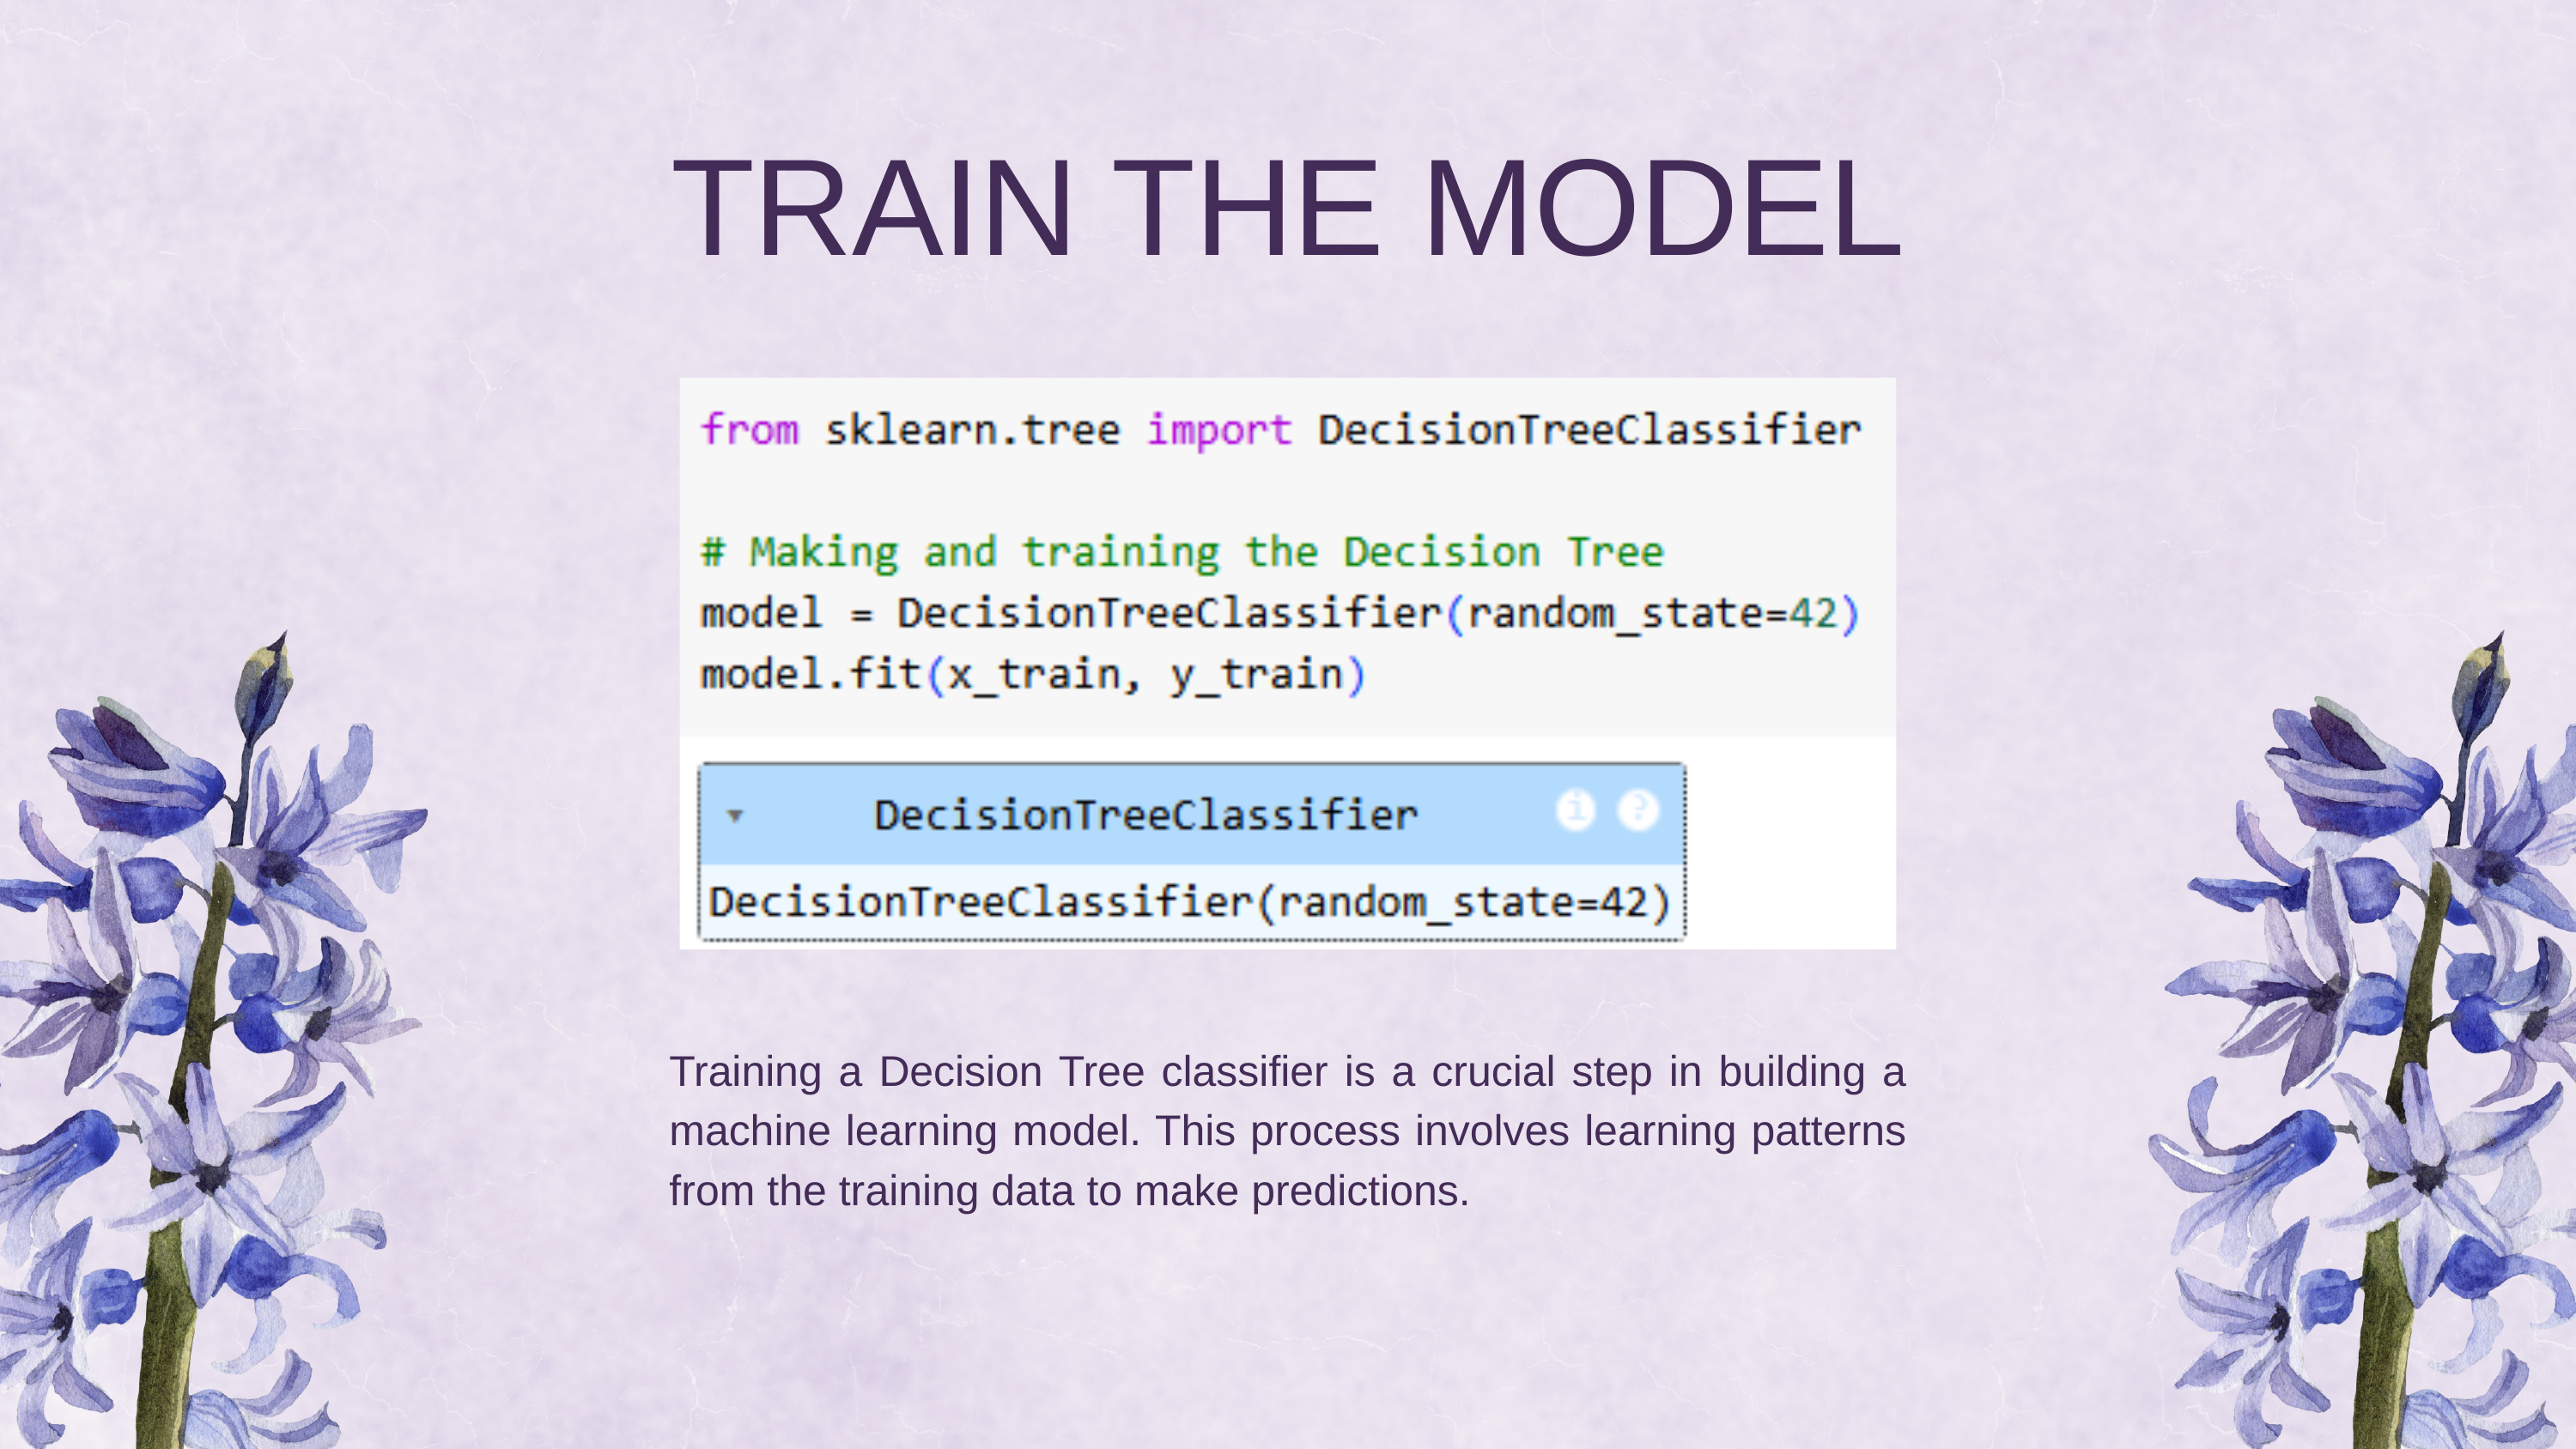

TRAIN THE MODEL

Training a Decision Tree classifier is a crucial step in building a machine learning model. This process involves learning patterns from the training data to make predictions.